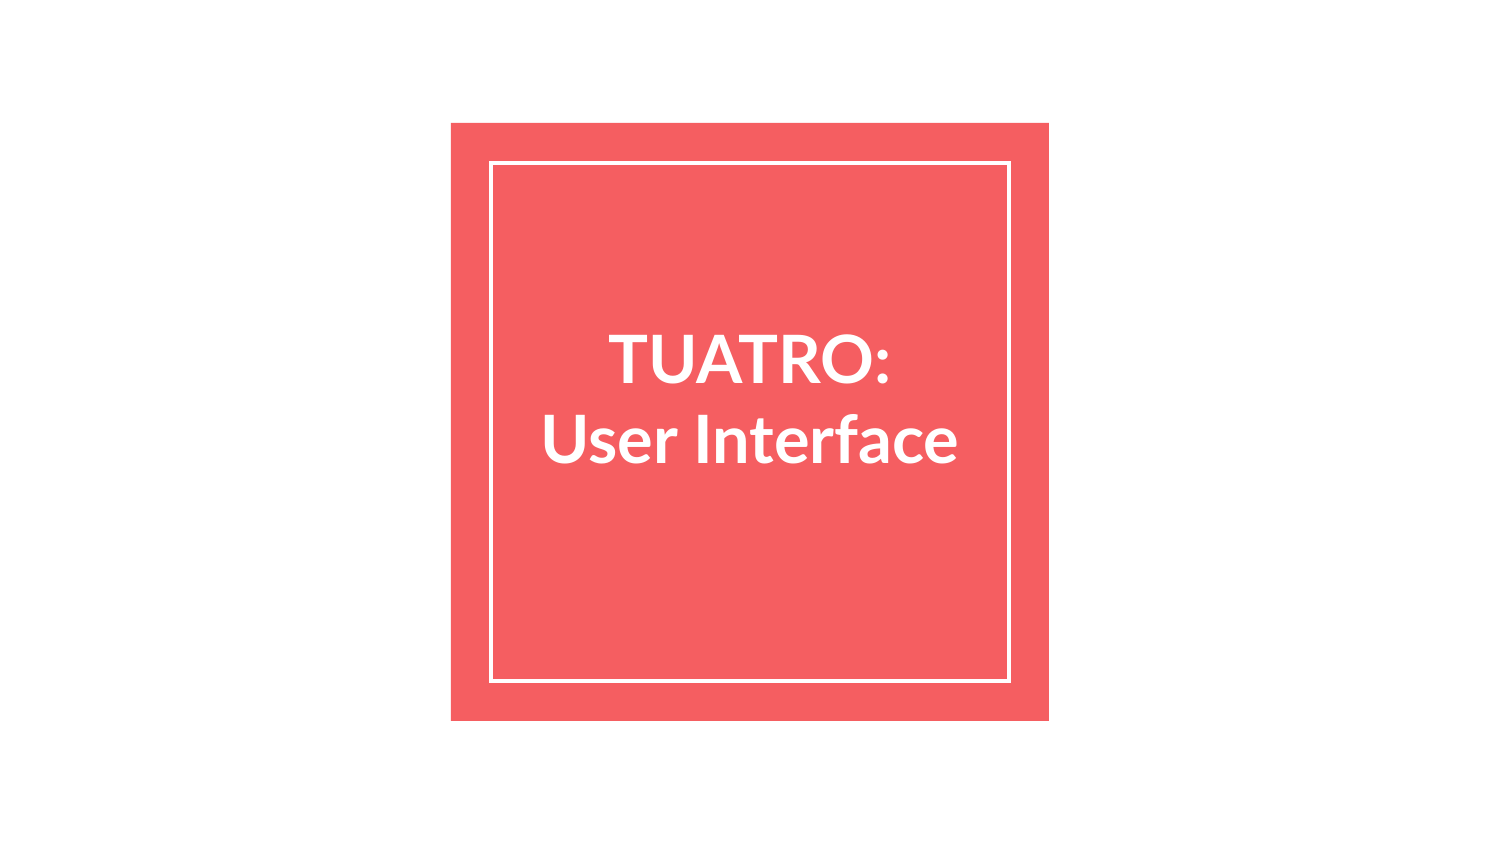

# TUATRO:
User Interface
Group A
Recommendation Engines Final Project